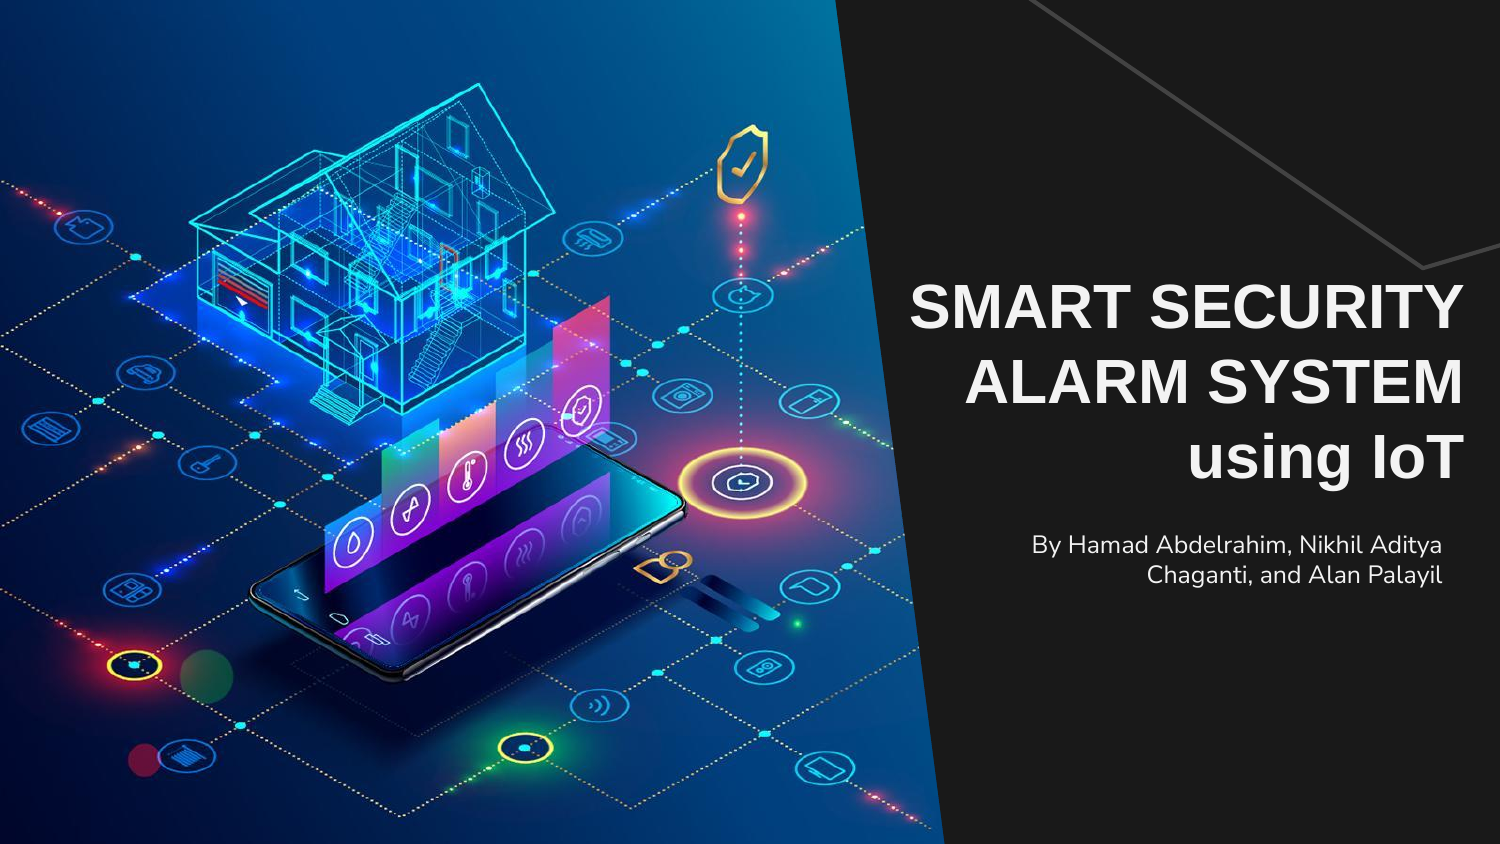

# SMART SECURITY ALARM SYSTEM using IoT
By Hamad Abdelrahim, Nikhil Aditya Chaganti, and Alan Palayil